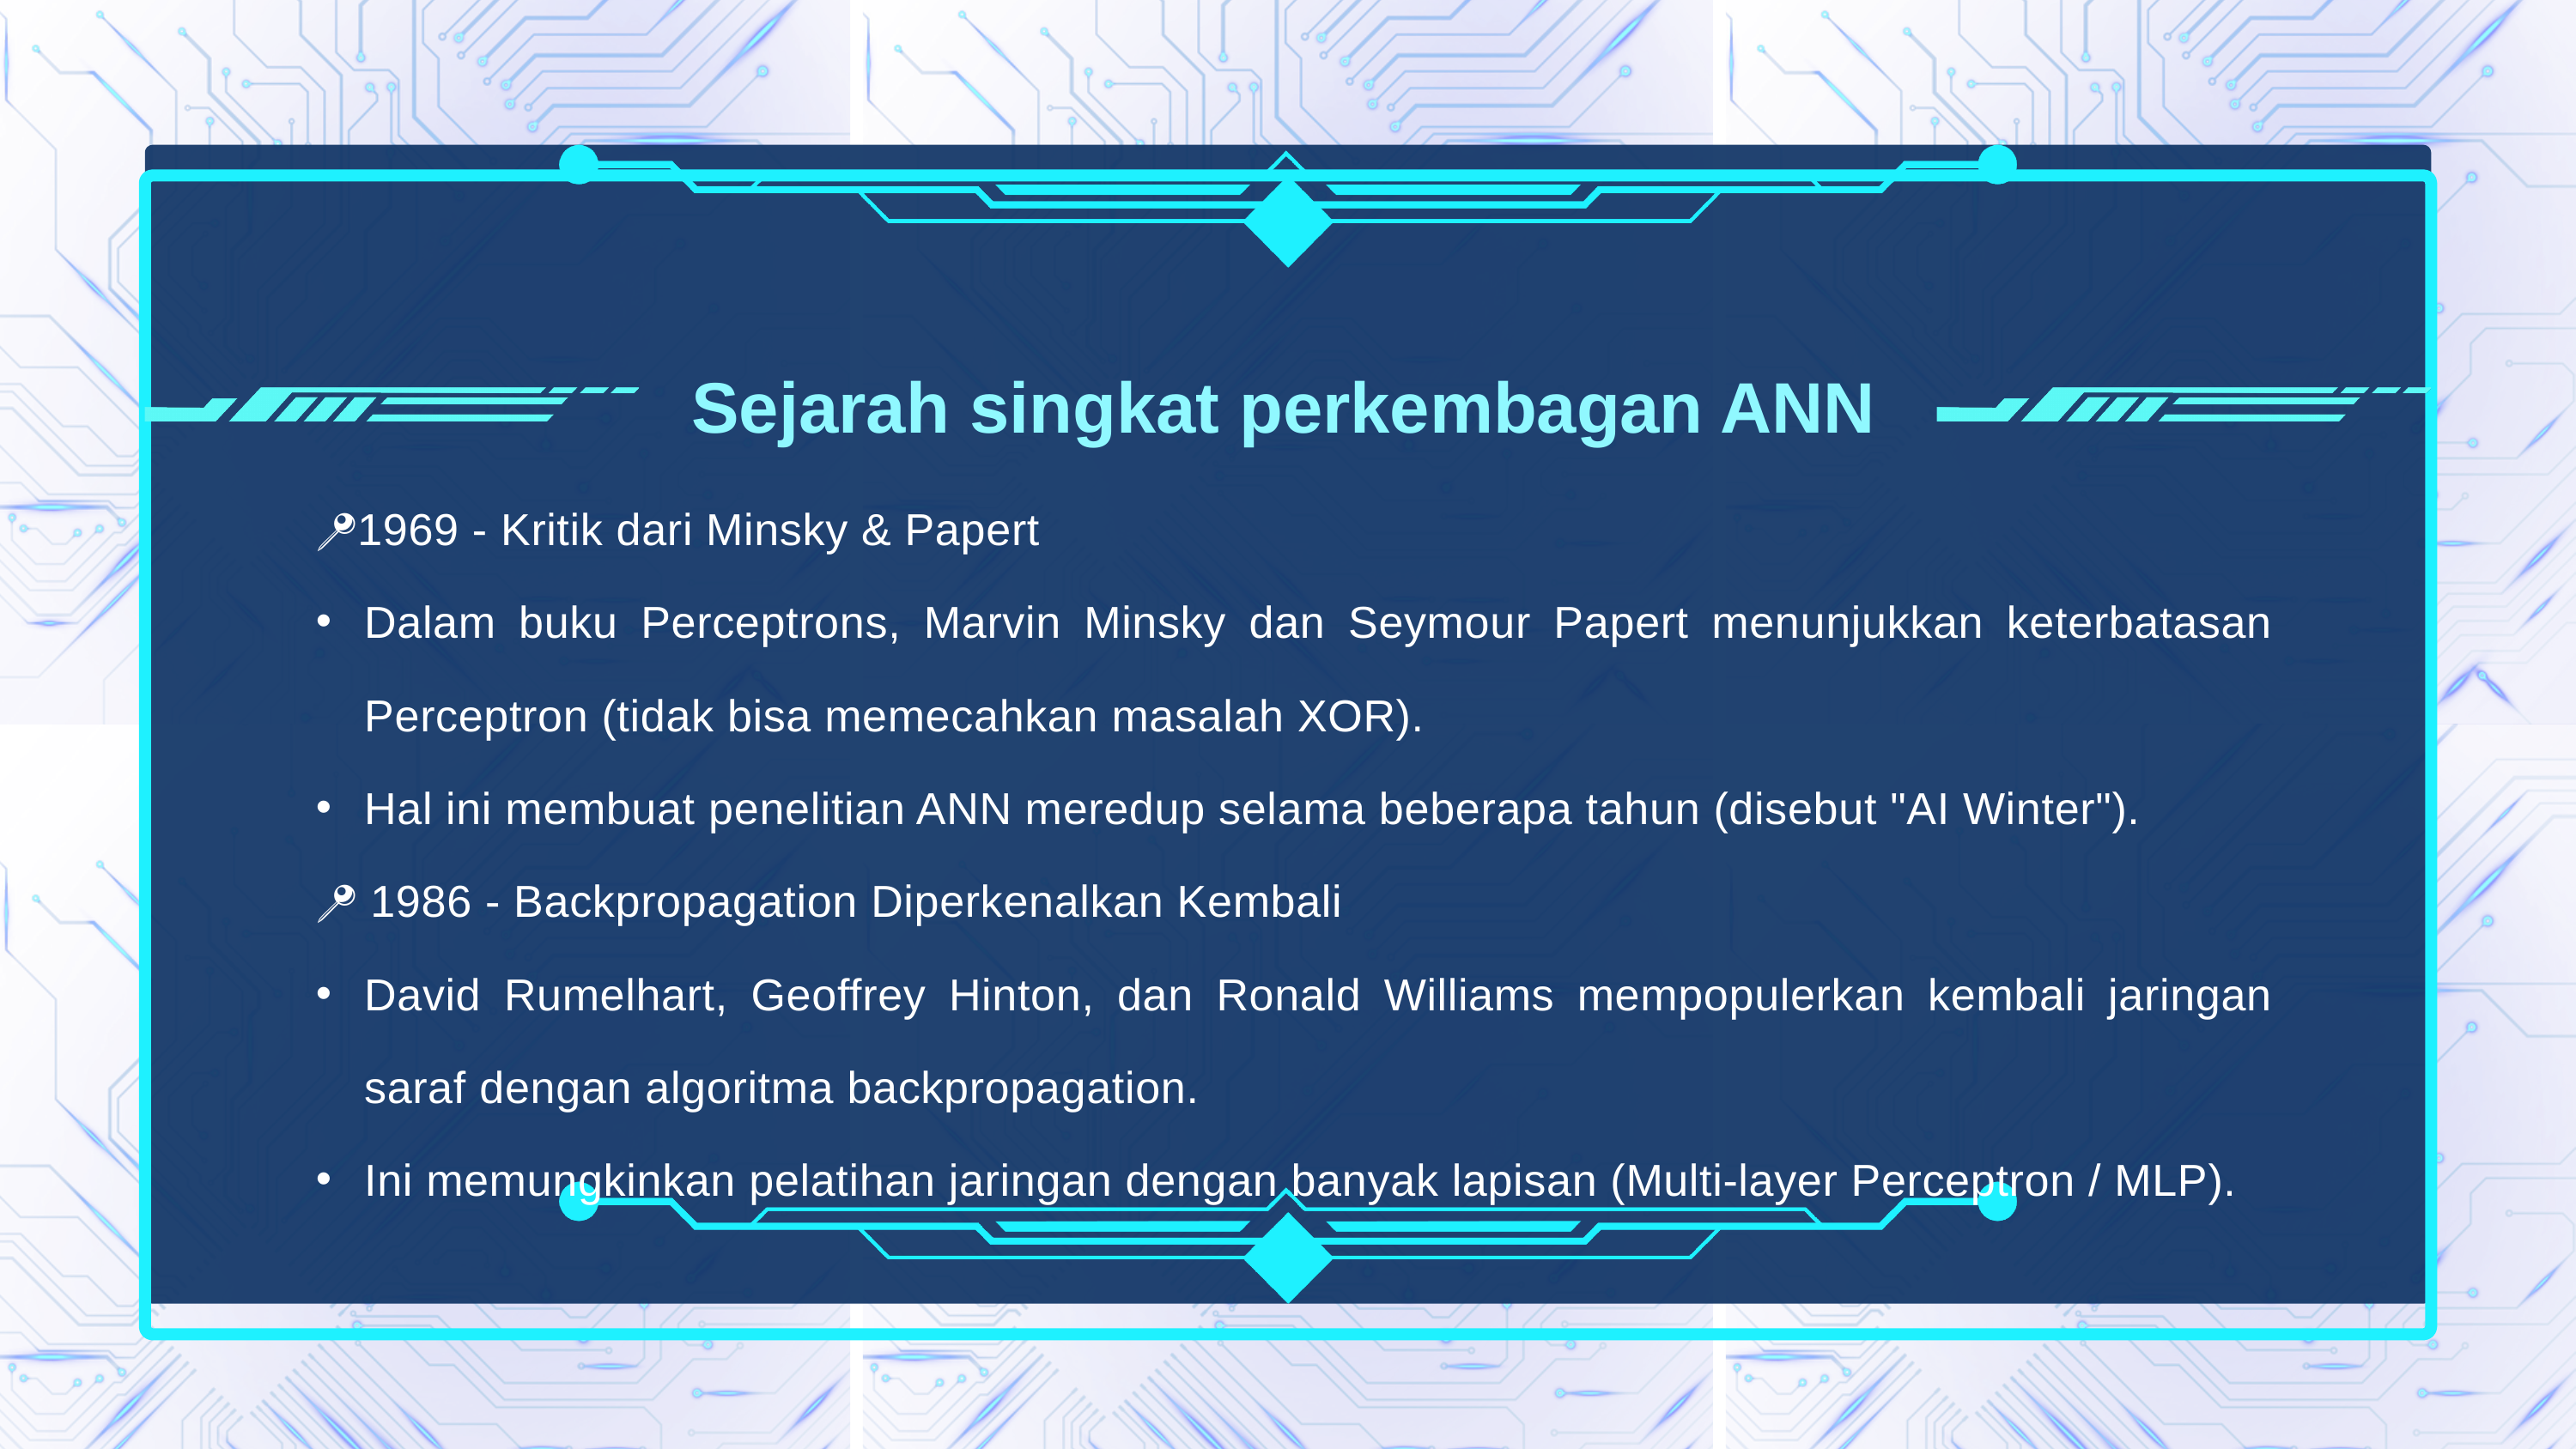

Sejarah singkat perkembagan ANN

📍1969 - Kritik dari Minsky & Papert
Dalam buku Perceptrons, Marvin Minsky dan Seymour Papert menunjukkan keterbatasan Perceptron (tidak bisa memecahkan masalah XOR).
Hal ini membuat penelitian ANN meredup selama beberapa tahun (disebut "AI Winter").
📍 1986 - Backpropagation Diperkenalkan Kembali
David Rumelhart, Geoffrey Hinton, dan Ronald Williams mempopulerkan kembali jaringan saraf dengan algoritma backpropagation.
Ini memungkinkan pelatihan jaringan dengan banyak lapisan (Multi-layer Perceptron / MLP).